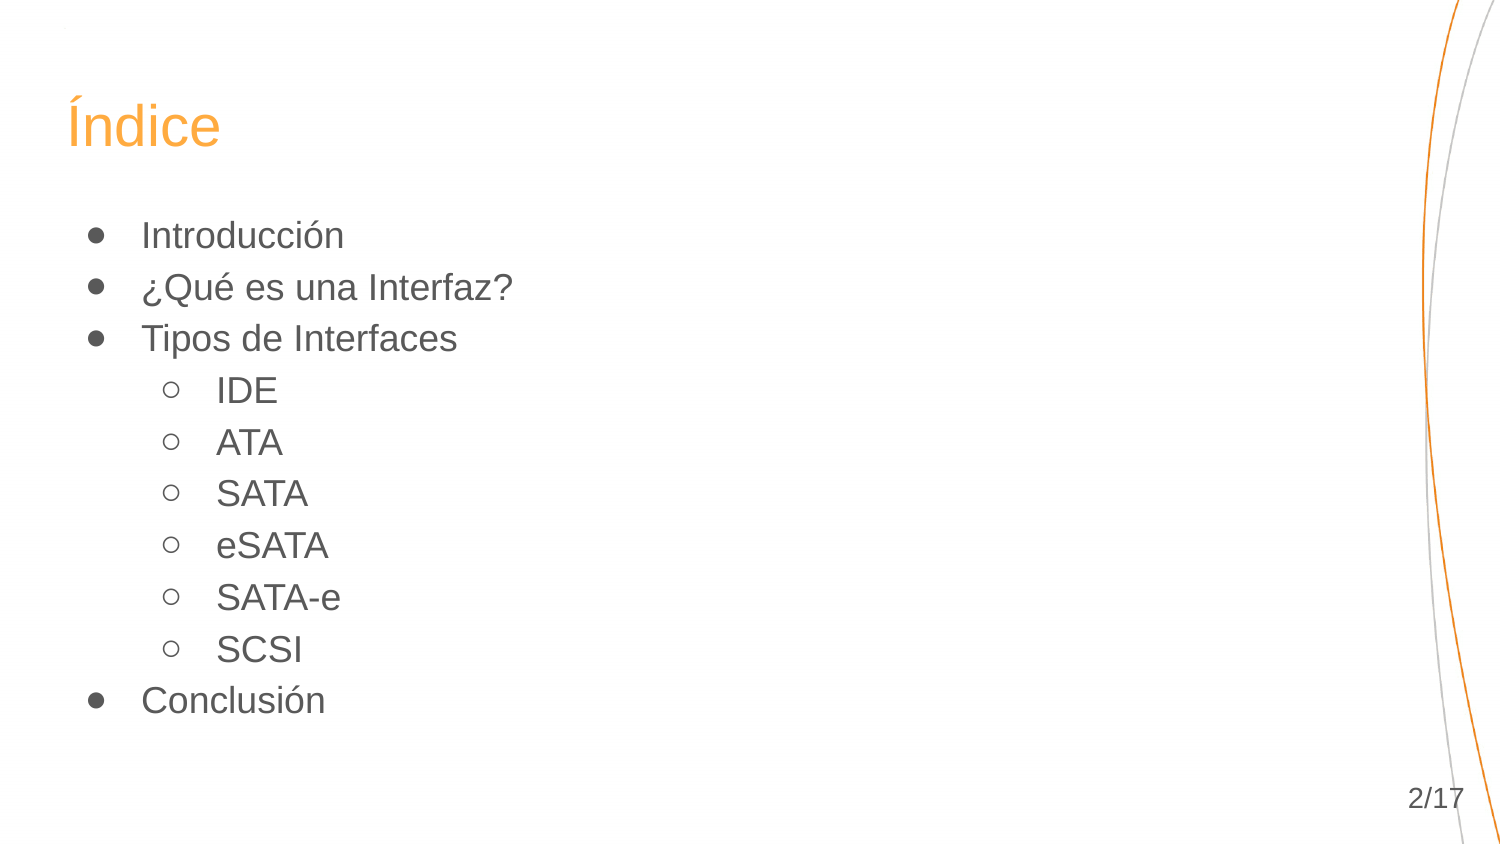

# Índice
Introducción
¿Qué es una Interfaz?
Tipos de Interfaces
IDE
ATA
SATA
eSATA
SATA-e
SCSI
Conclusión

2/17